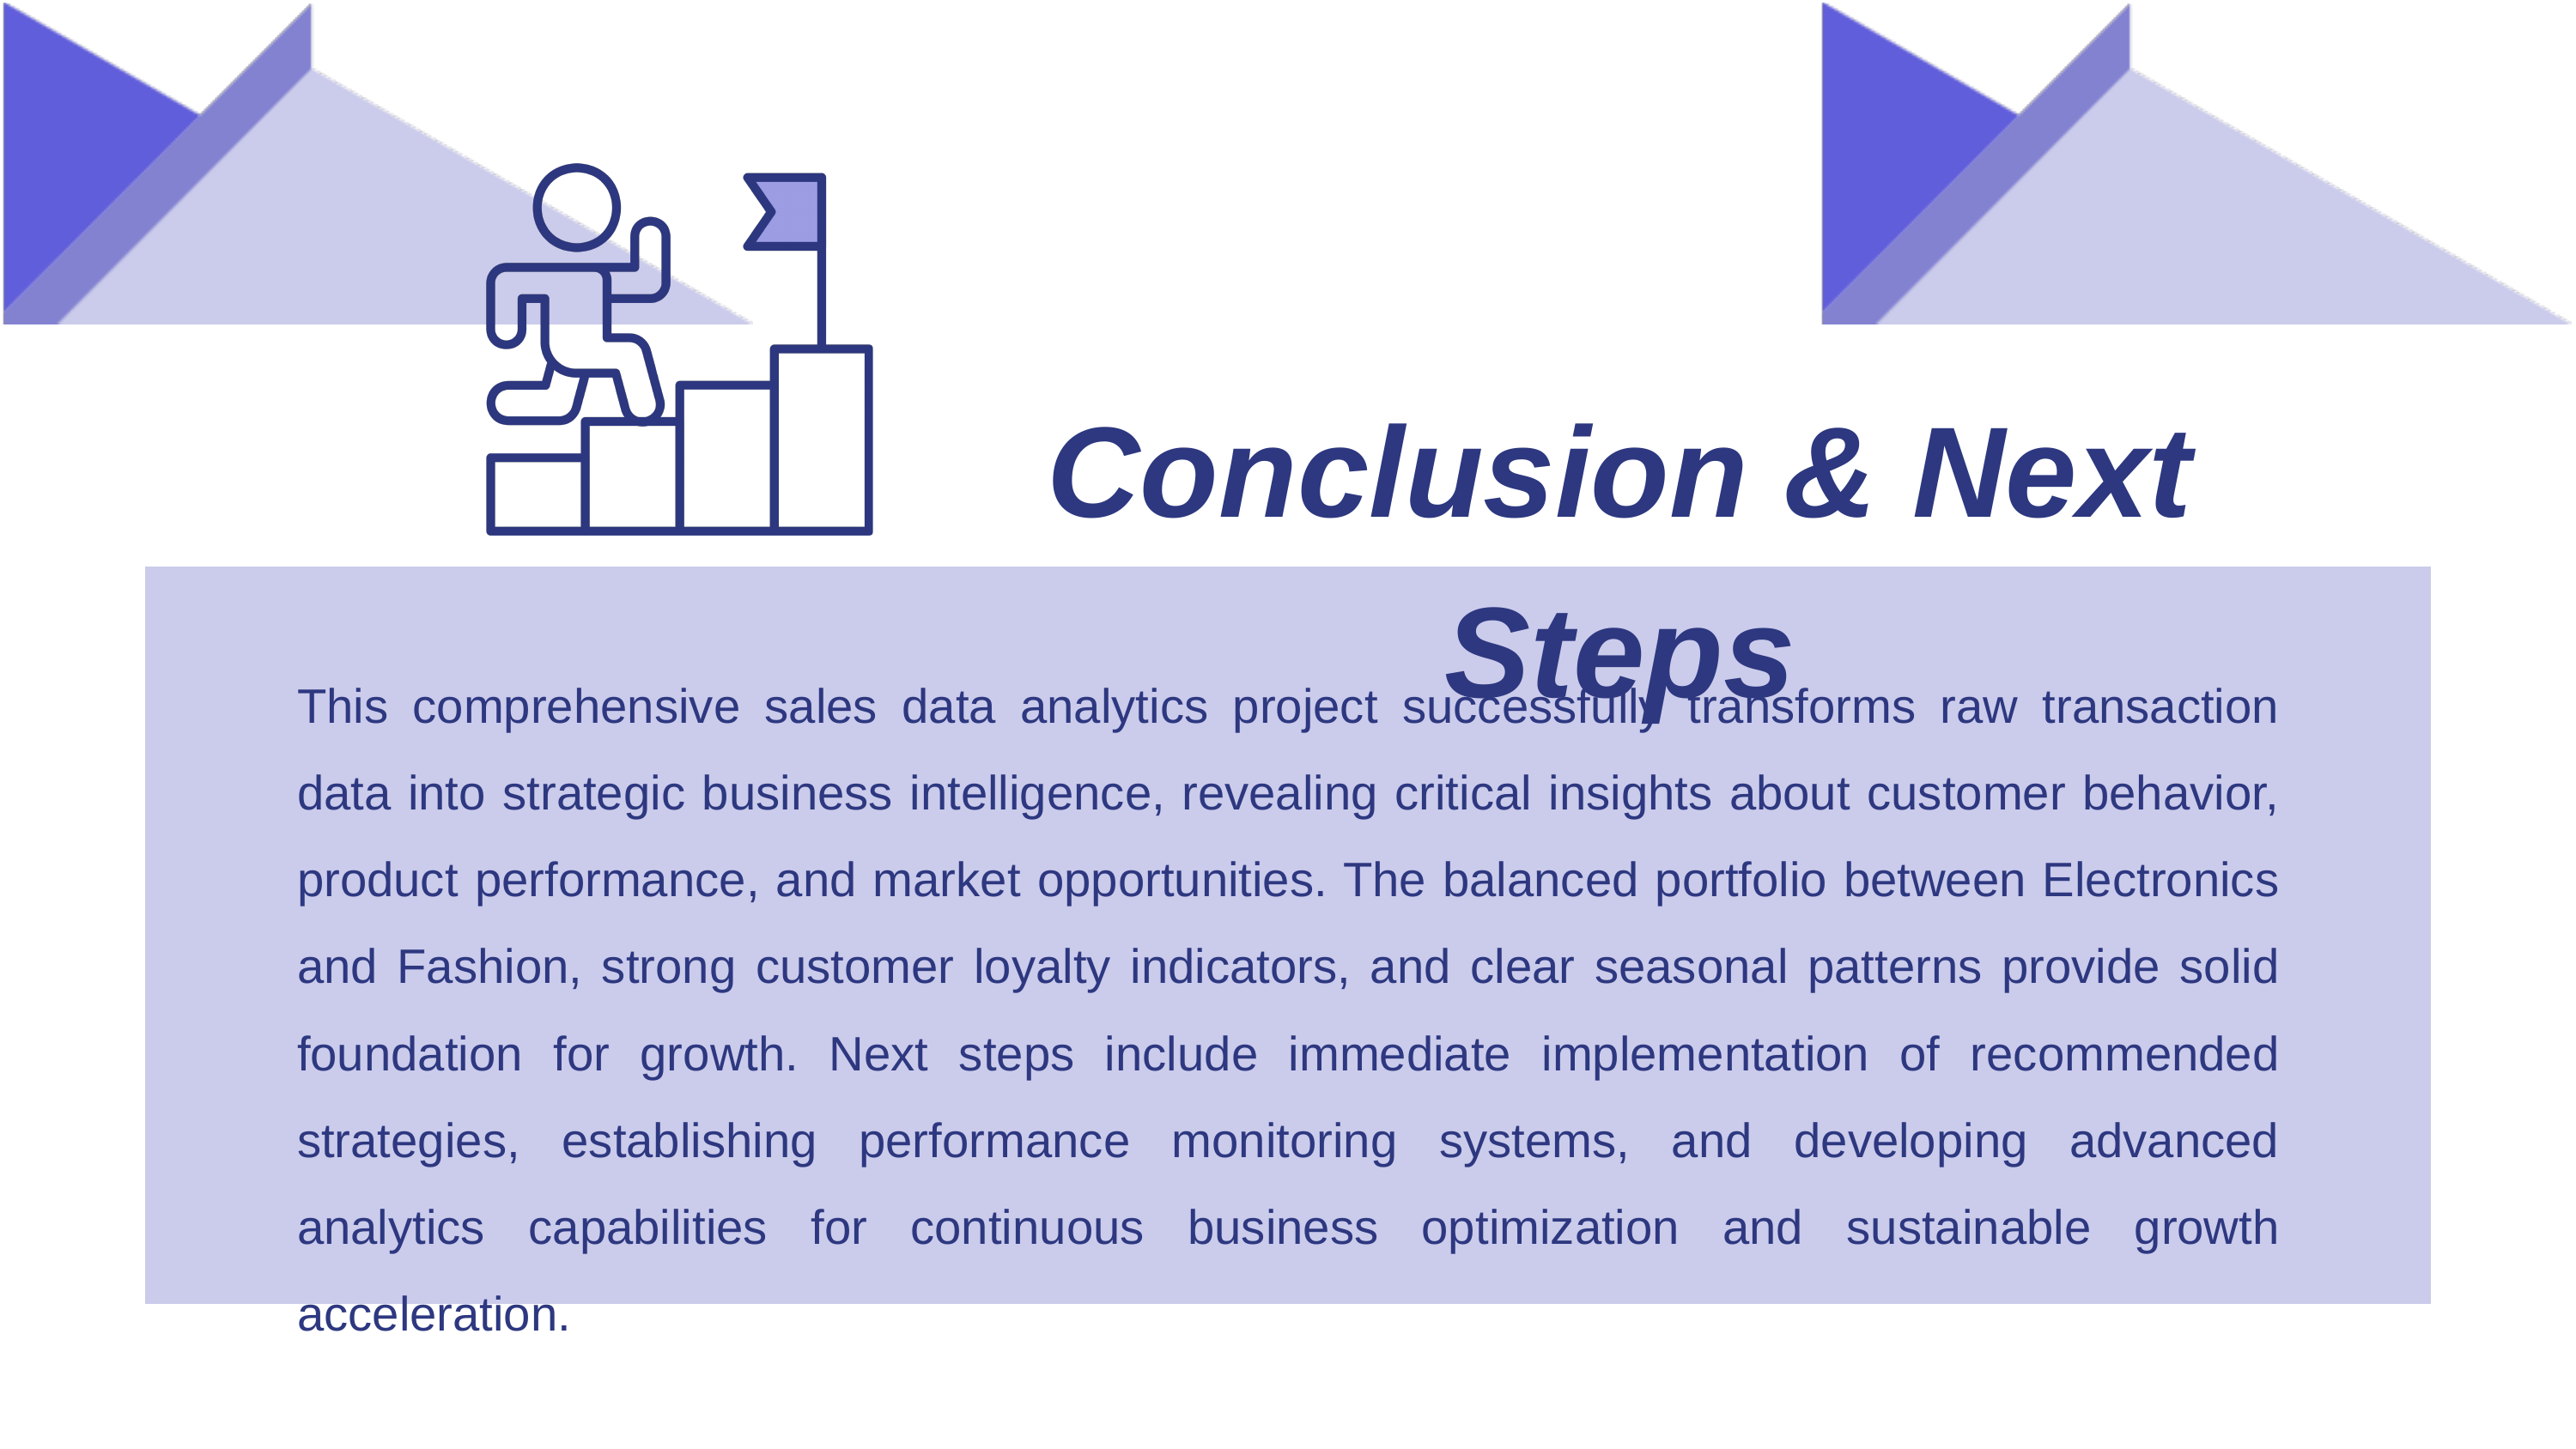

Conclusion & Next Steps

This comprehensive sales data analytics project successfully transforms raw transaction data into strategic business intelligence, revealing critical insights about customer behavior, product performance, and market opportunities. The balanced portfolio between Electronics and Fashion, strong customer loyalty indicators, and clear seasonal patterns provide solid foundation for growth. Next steps include immediate implementation of recommended strategies, establishing performance monitoring systems, and developing advanced analytics capabilities for continuous business optimization and sustainable growth acceleration.